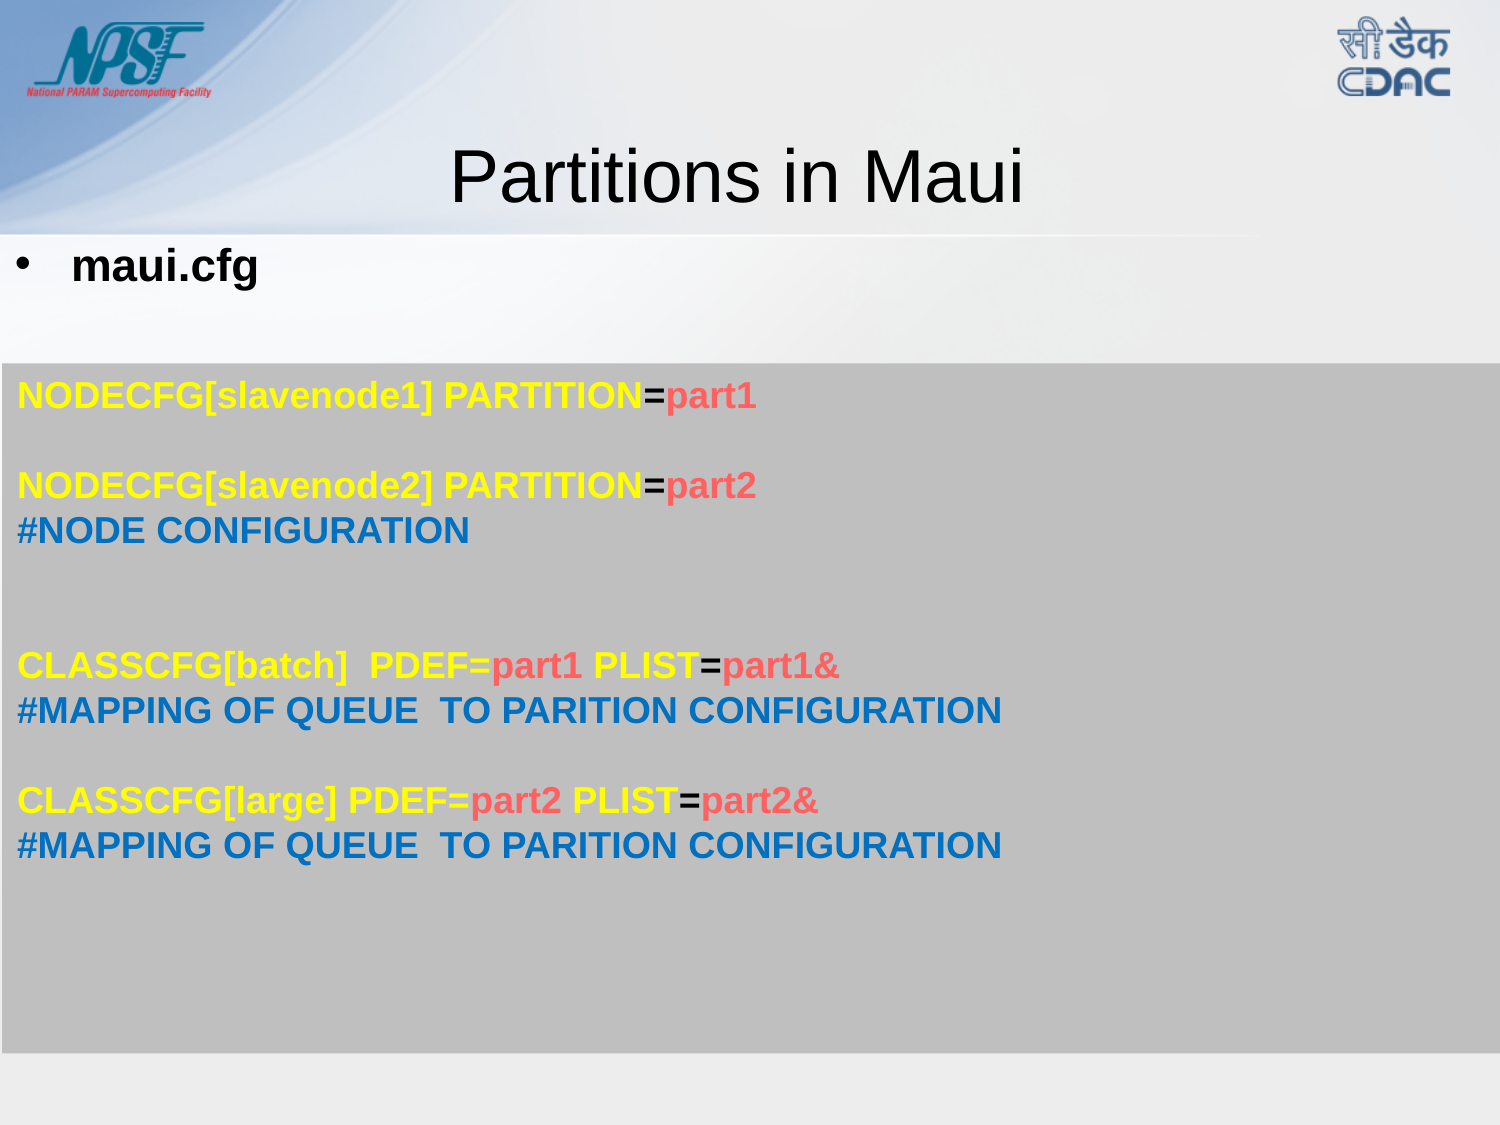

# Partitions in Maui
maui.cfg

NODECFG[slavenode1] PARTITION=part1
NODECFG[slavenode2] PARTITION=part2
#NODE CONFIGURATION

CLASSCFG[batch]  PDEF=part1 PLIST=part1&
#MAPPING OF QUEUE  TO PARITION CONFIGURATION

CLASSCFG[large] PDEF=part2 PLIST=part2&
#MAPPING OF QUEUE  TO PARITION CONFIGURATION